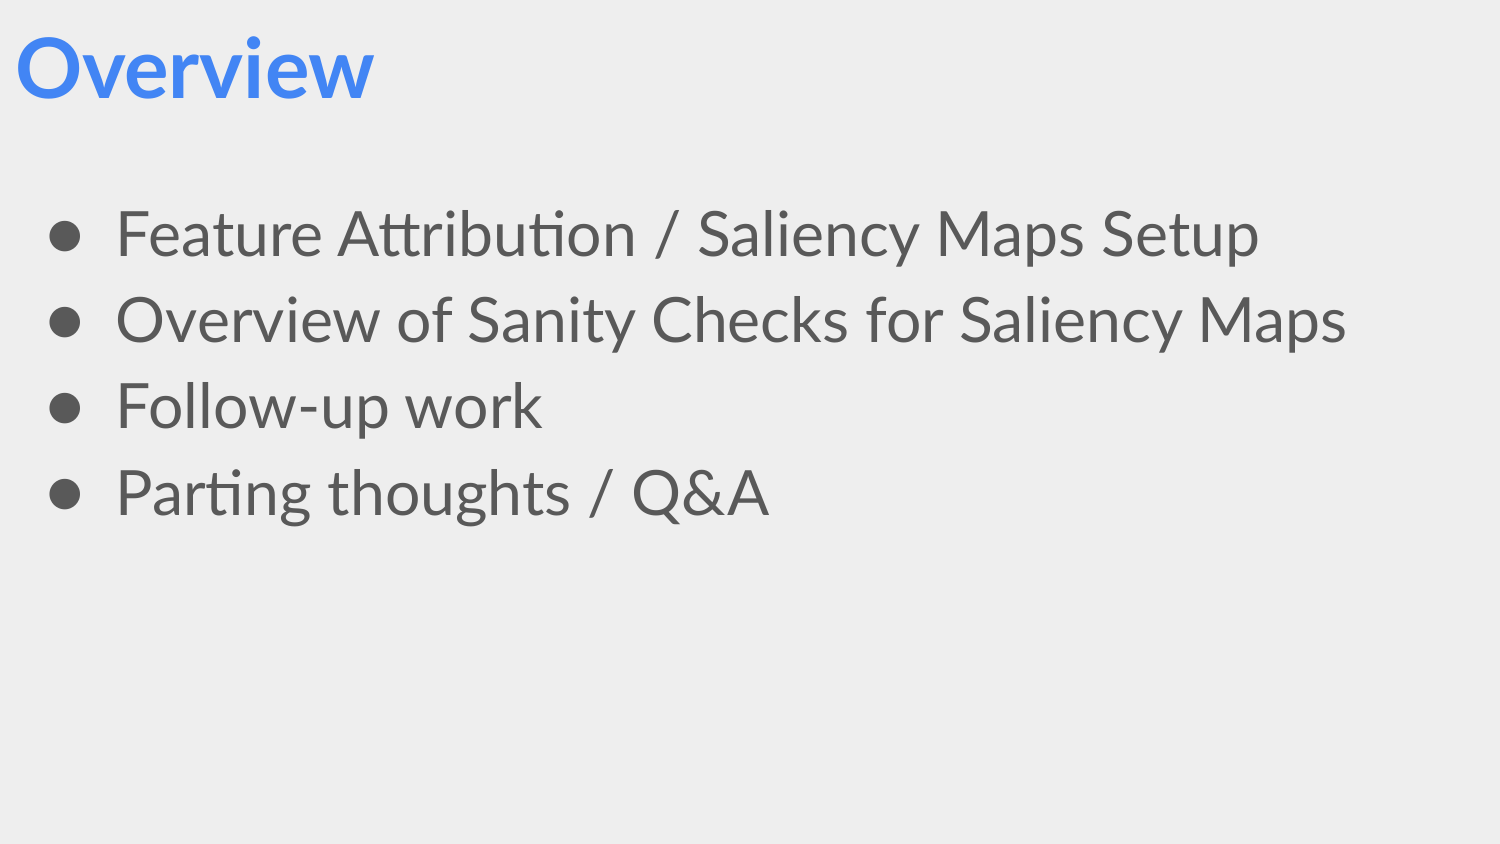

# Overview
Feature Attribution / Saliency Maps Setup
Overview of Sanity Checks for Saliency Maps
Follow-up work
Parting thoughts / Q&A